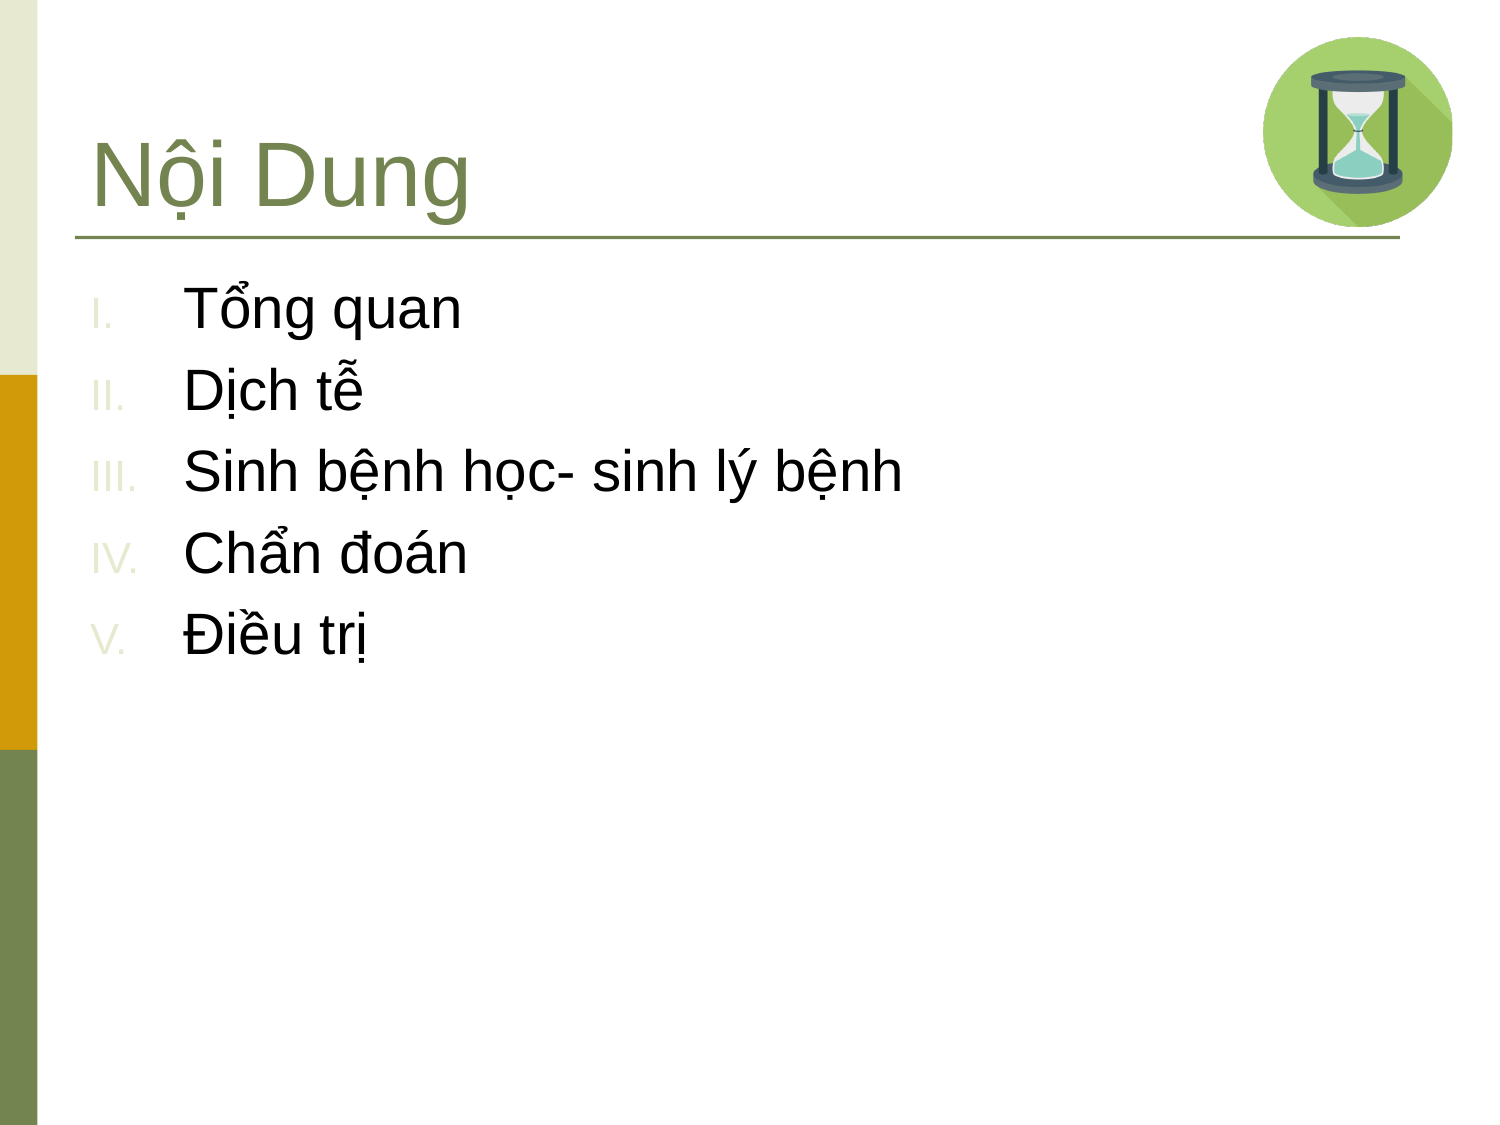

# Nội Dung
Tổng quan
Dịch tễ
Sinh bệnh học- sinh lý bệnh
Chẩn đoán
Điều trị